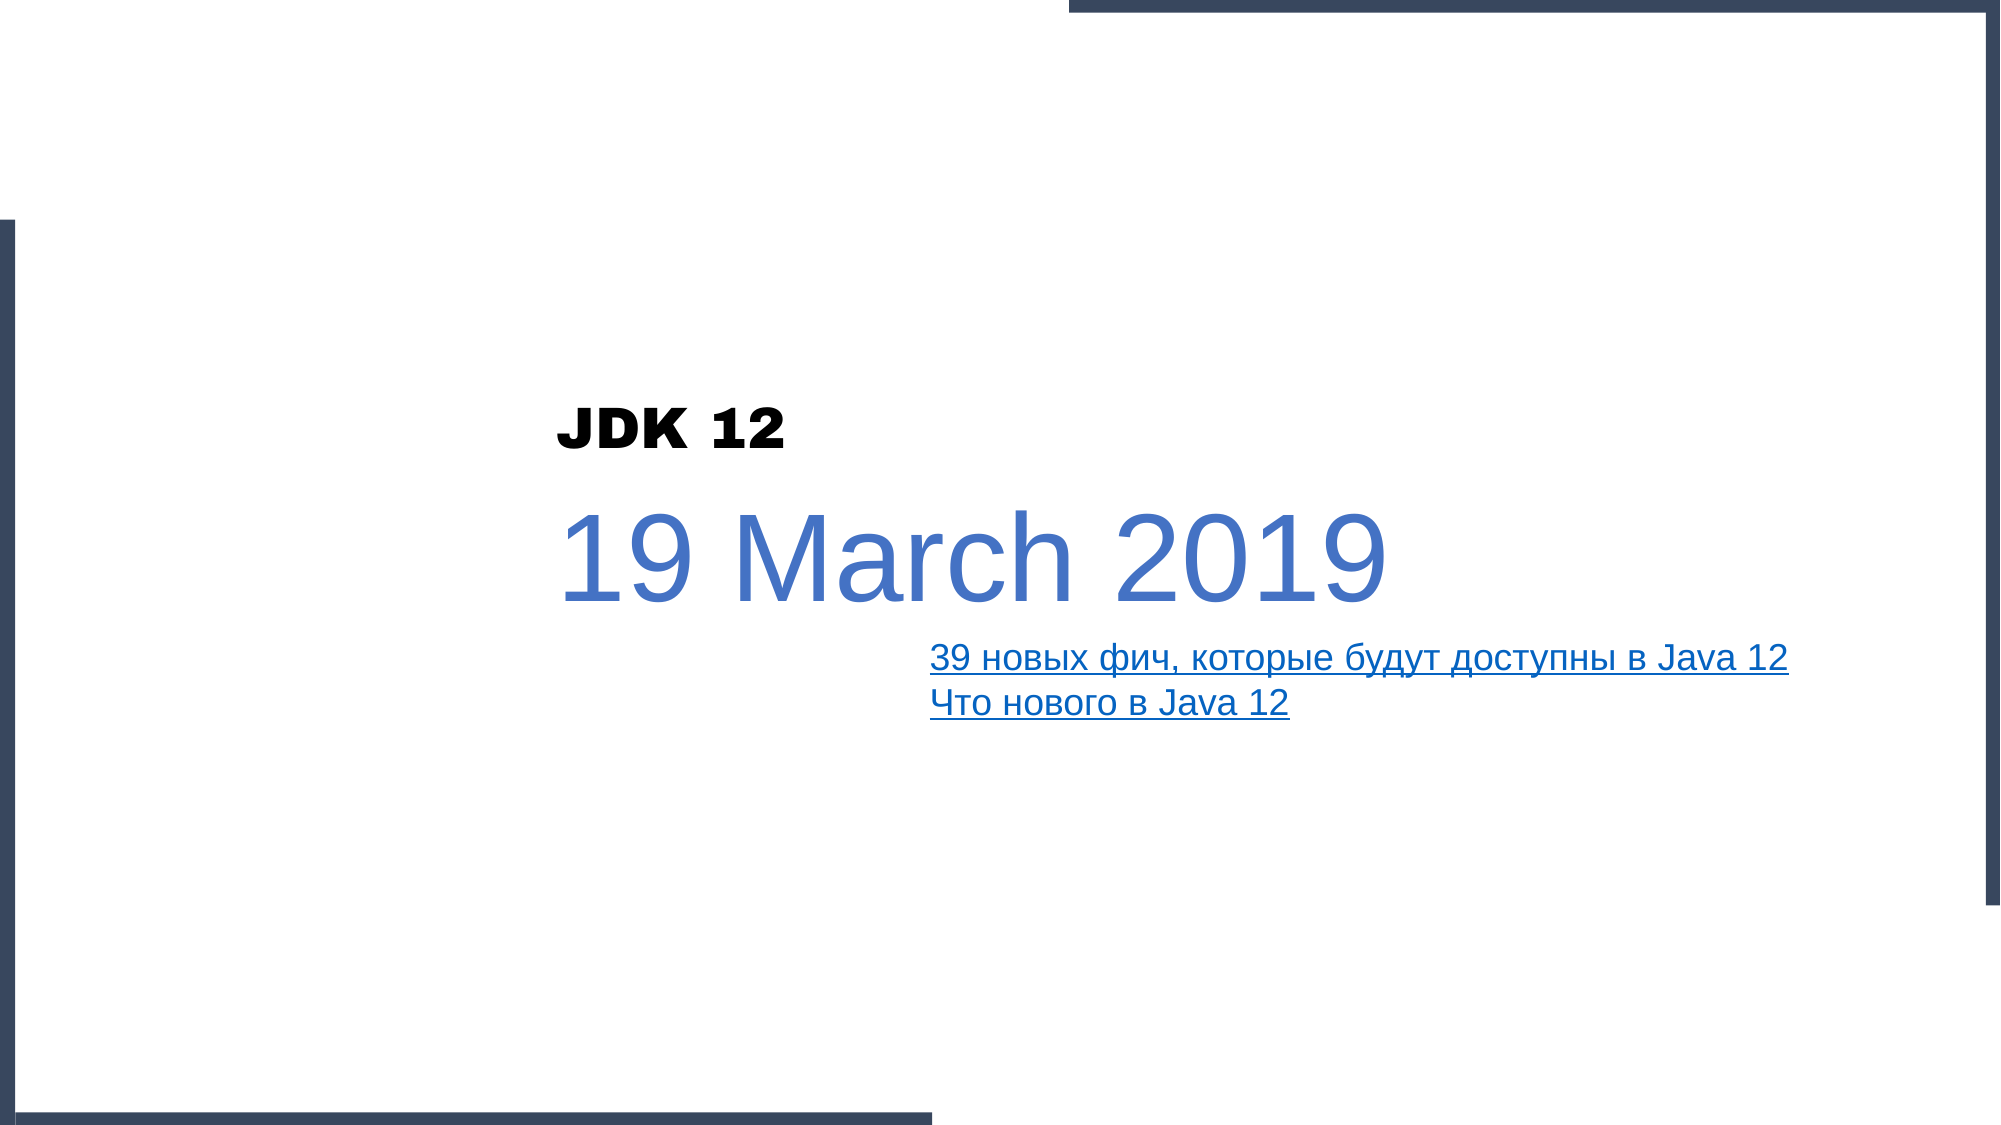

JDK 12
19 March 2019
39 новых фич, которые будут доступны в Java 12
Что нового в Java 12